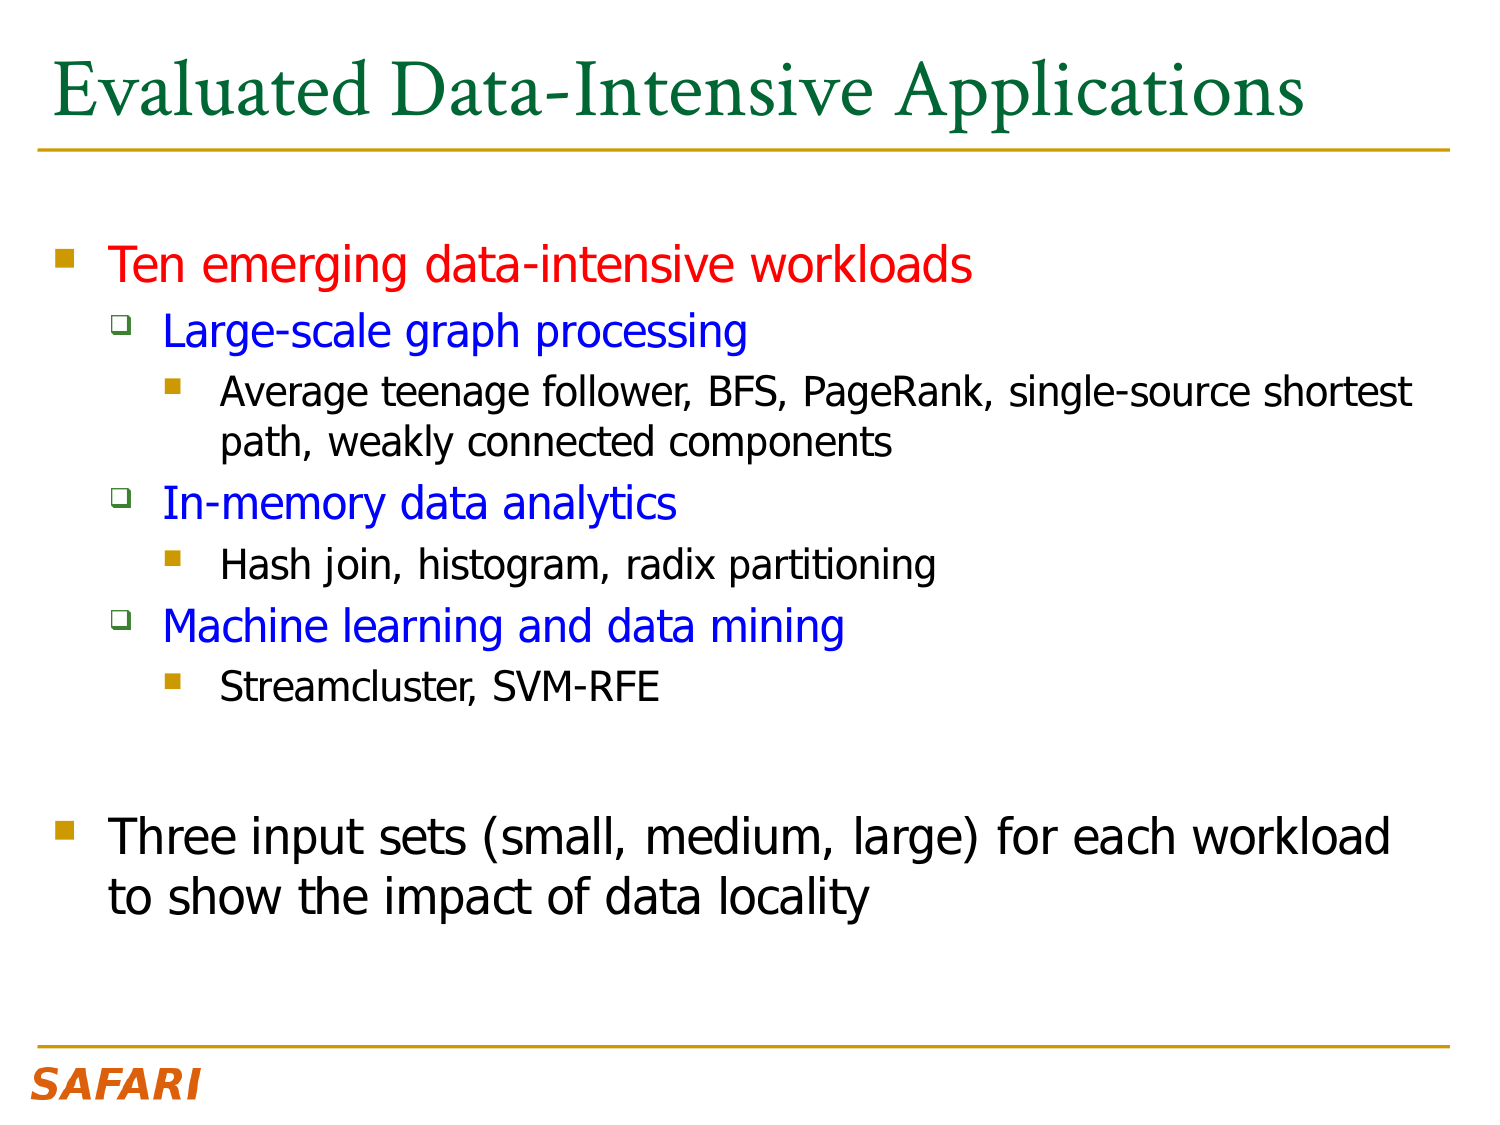

# Evaluated Data-Intensive Applications
Ten emerging data-intensive workloads
Large-scale graph processing
Average teenage follower, BFS, PageRank, single-source shortest path, weakly connected components
In-memory data analytics
Hash join, histogram, radix partitioning
Machine learning and data mining
Streamcluster, SVM-RFE

Three input sets (small, medium, large) for each workload to show the impact of data locality